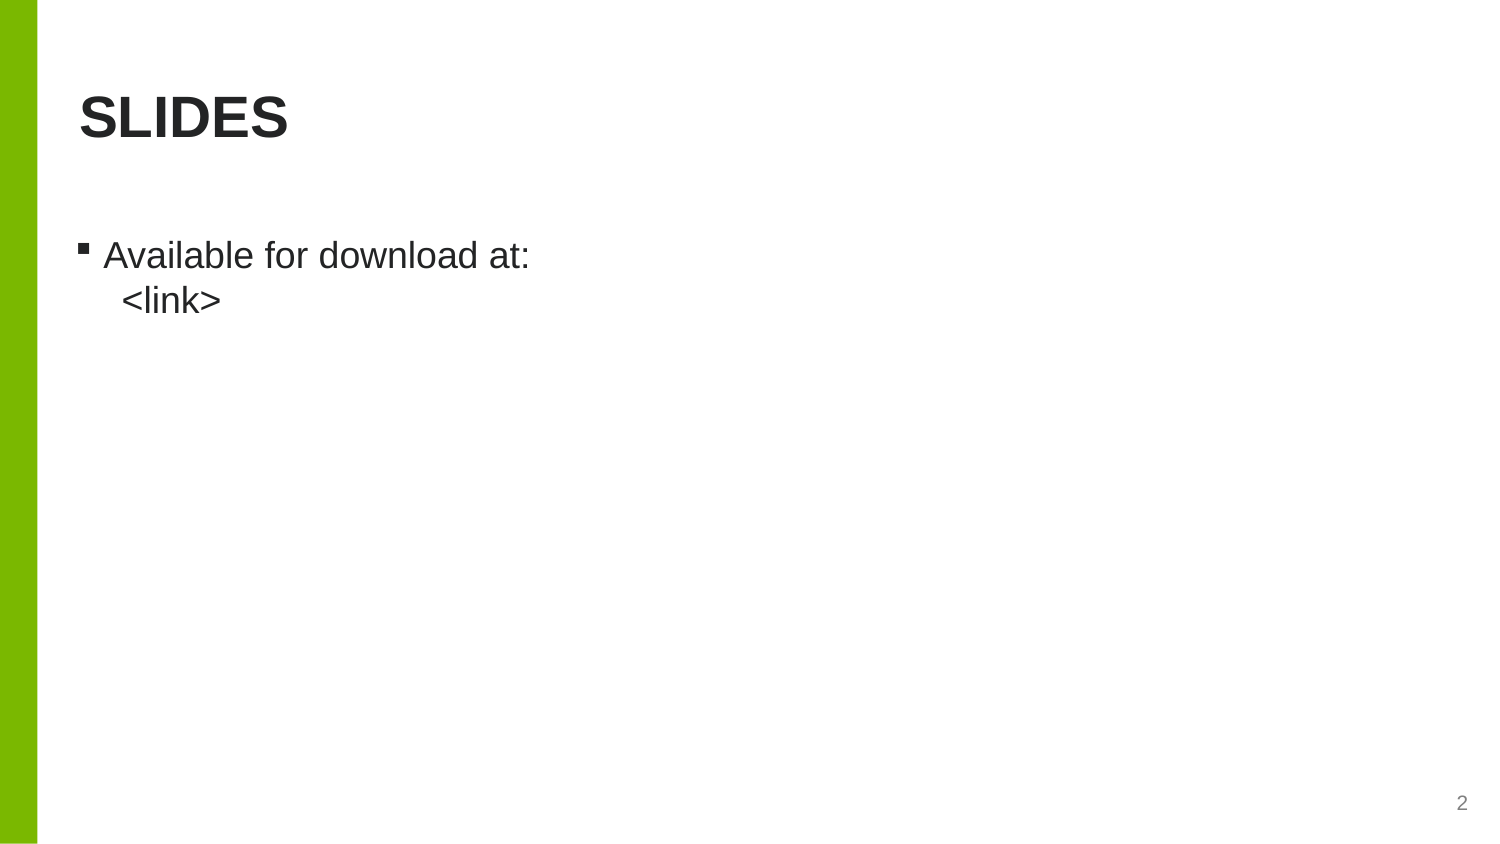

# slides
Available for download at:
<link>
2